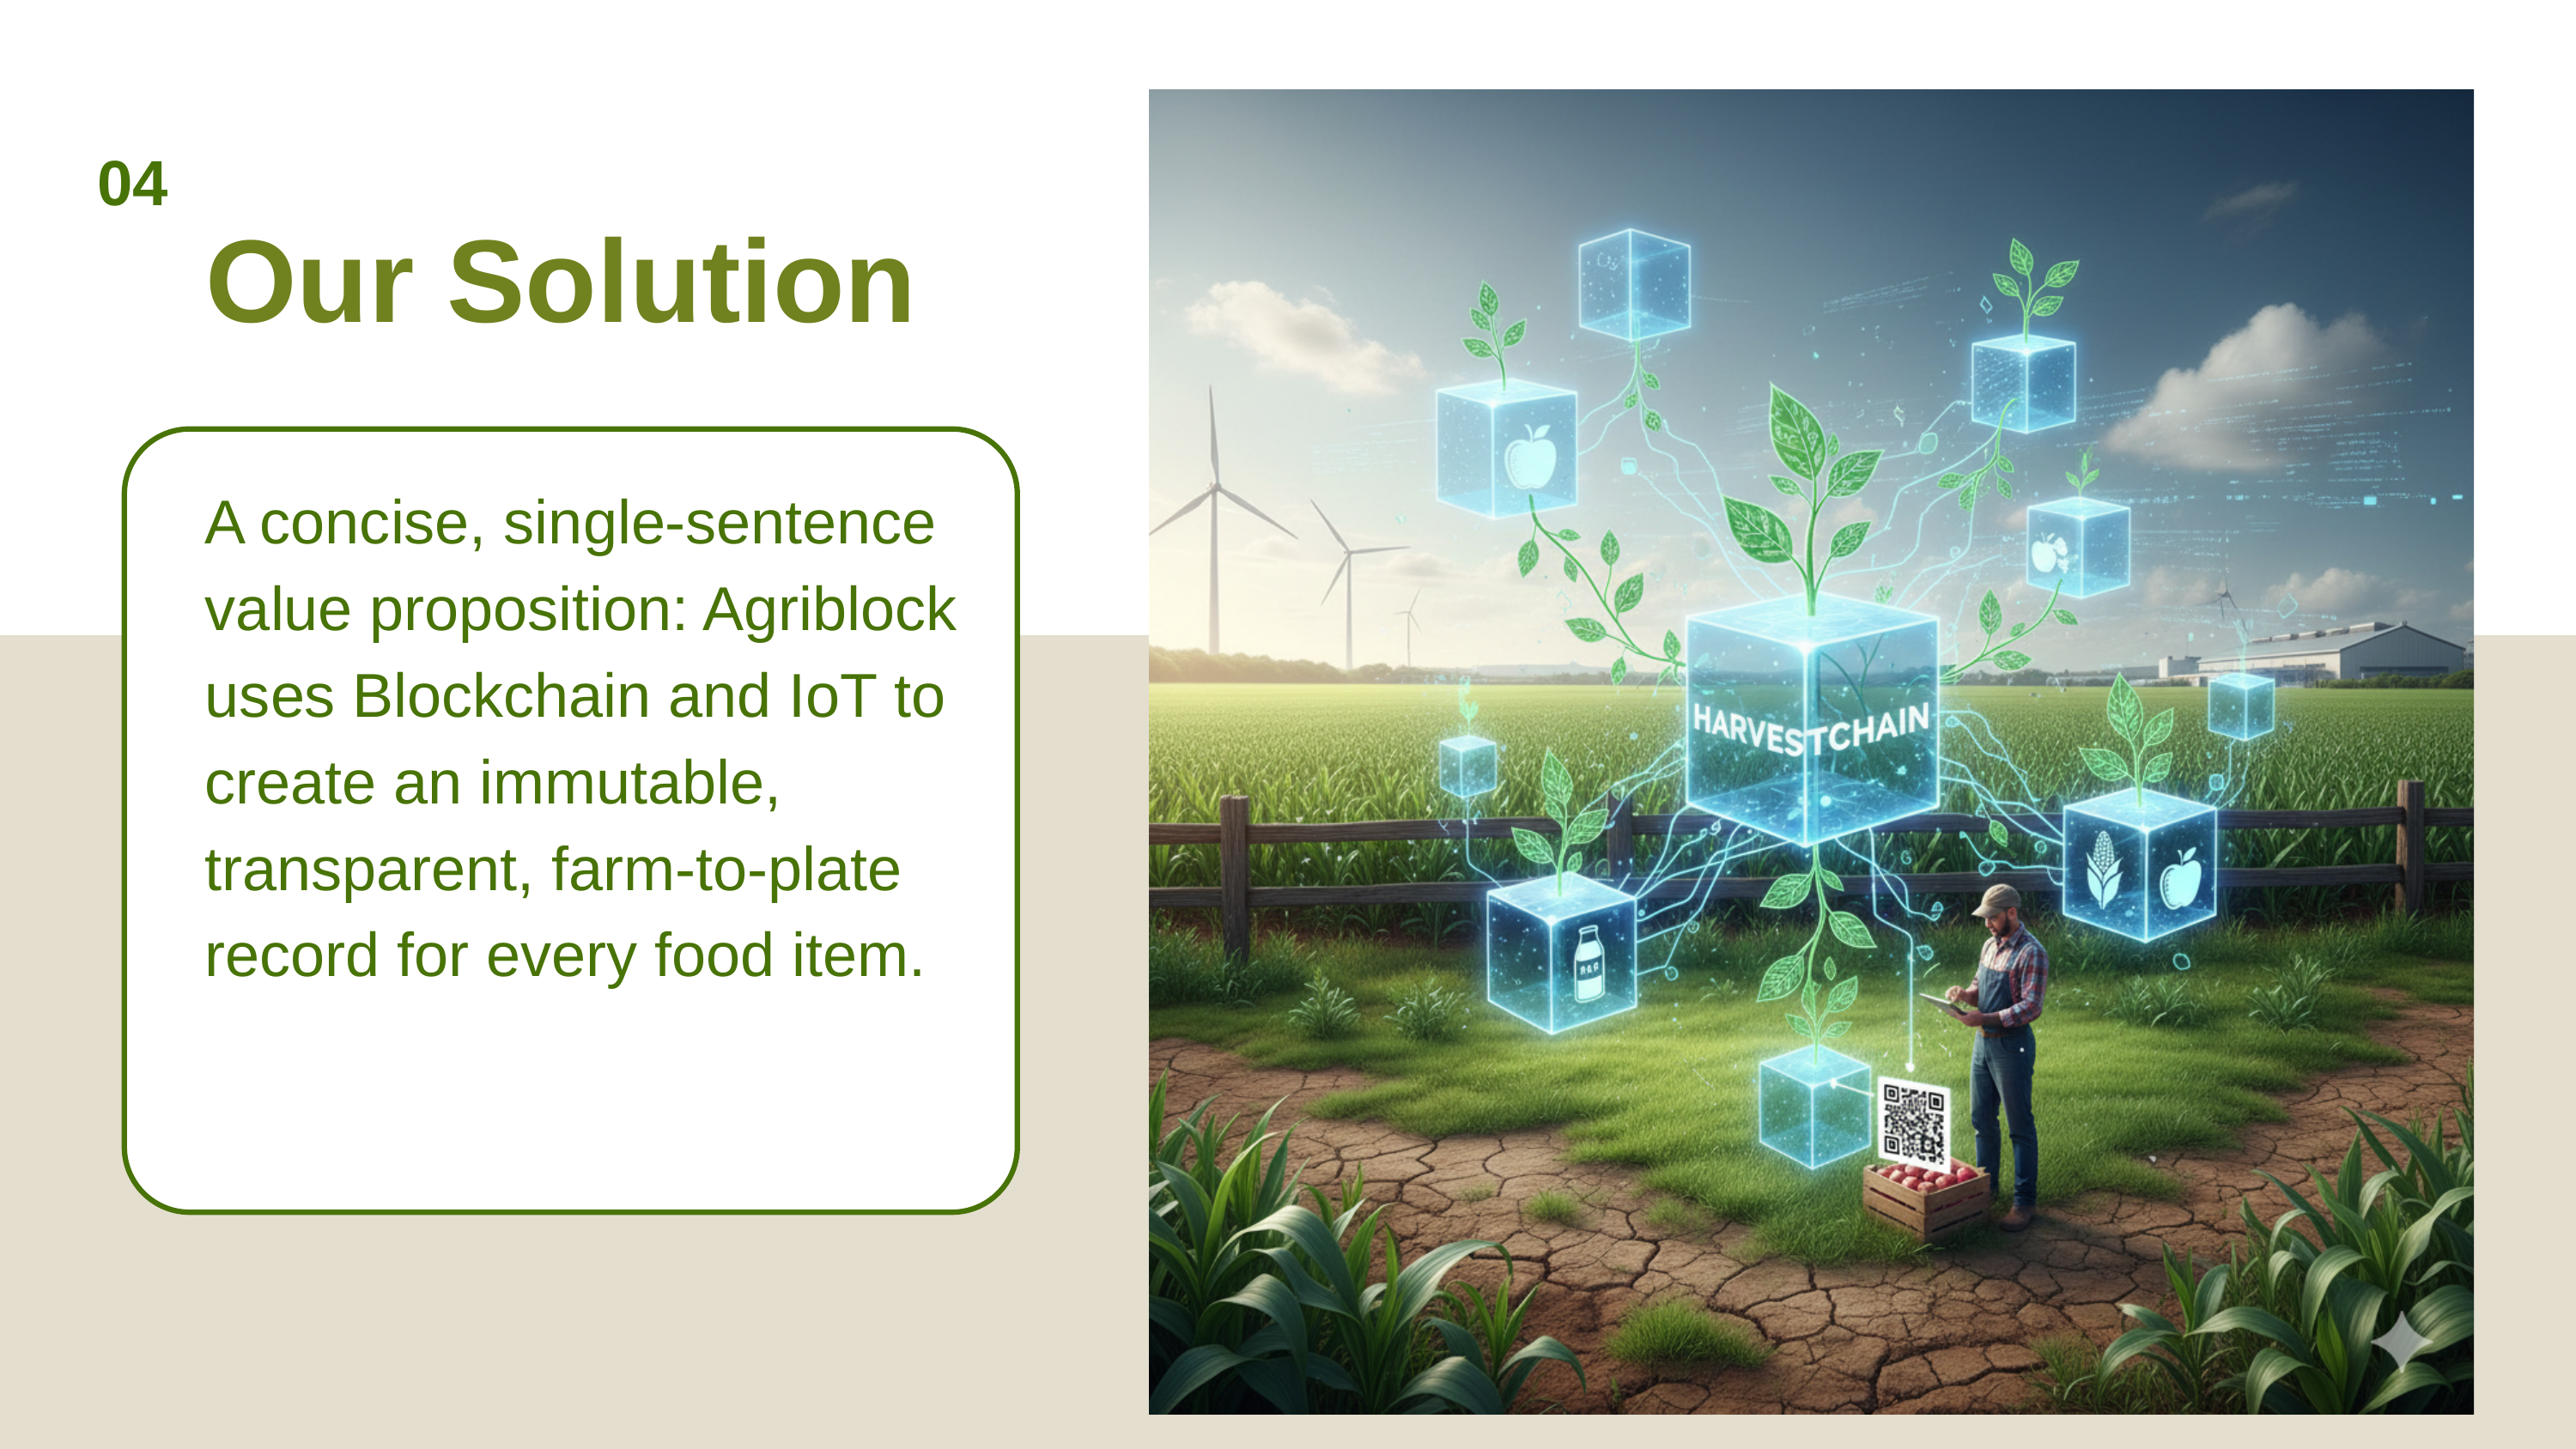

04
Our Solution

A concise, single-sentence value proposition: Agriblock uses Blockchain and IoT to create an immutable, transparent, farm-to-plate record for every food item.